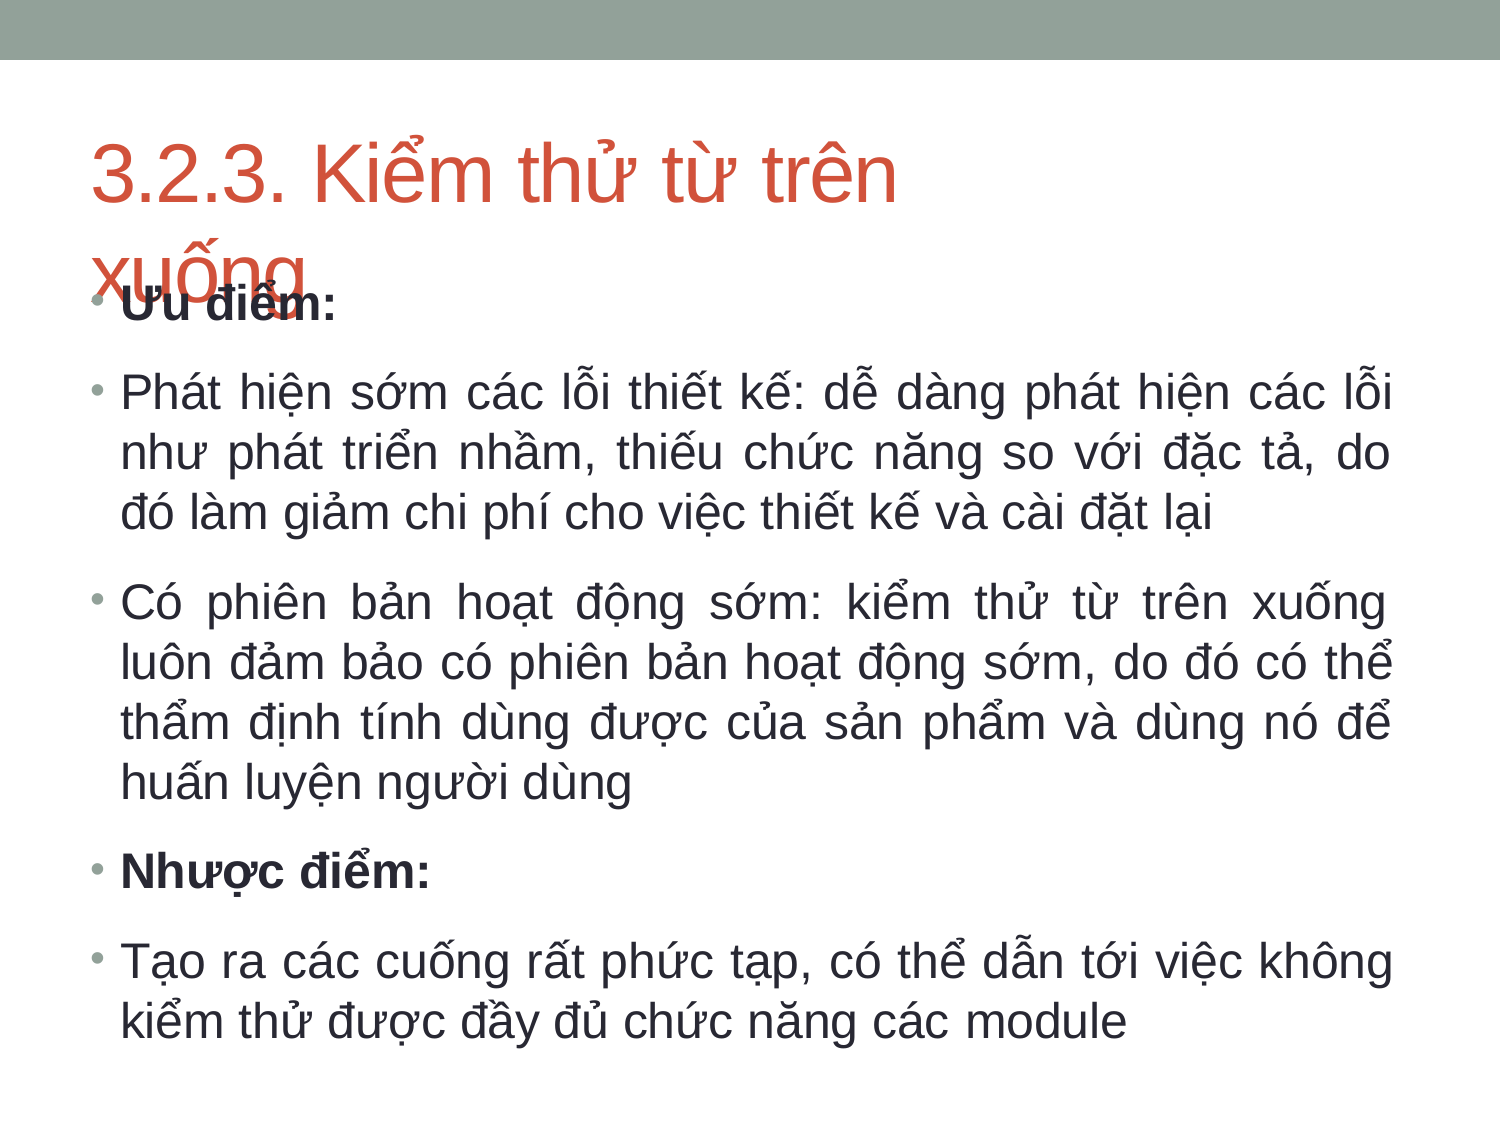

# 3.2.3. Kiểm thử từ trên xuống
Ưu điểm:
Phát hiện sớm các lỗi thiết kế: dễ dàng phát hiện các lỗi  như phát triển nhầm, thiếu chức năng so với đặc tả, do  đó làm giảm chi phí cho việc thiết kế và cài đặt lại
Có phiên bản hoạt động sớm: kiểm thử từ trên xuống  luôn đảm bảo có phiên bản hoạt động sớm, do đó có thể  thẩm định tính dùng được của sản phẩm và dùng nó để  huấn luyện người dùng
Nhược điểm:
Tạo ra các cuống rất phức tạp, có thể dẫn tới việc không  kiểm thử được đầy đủ chức năng các module